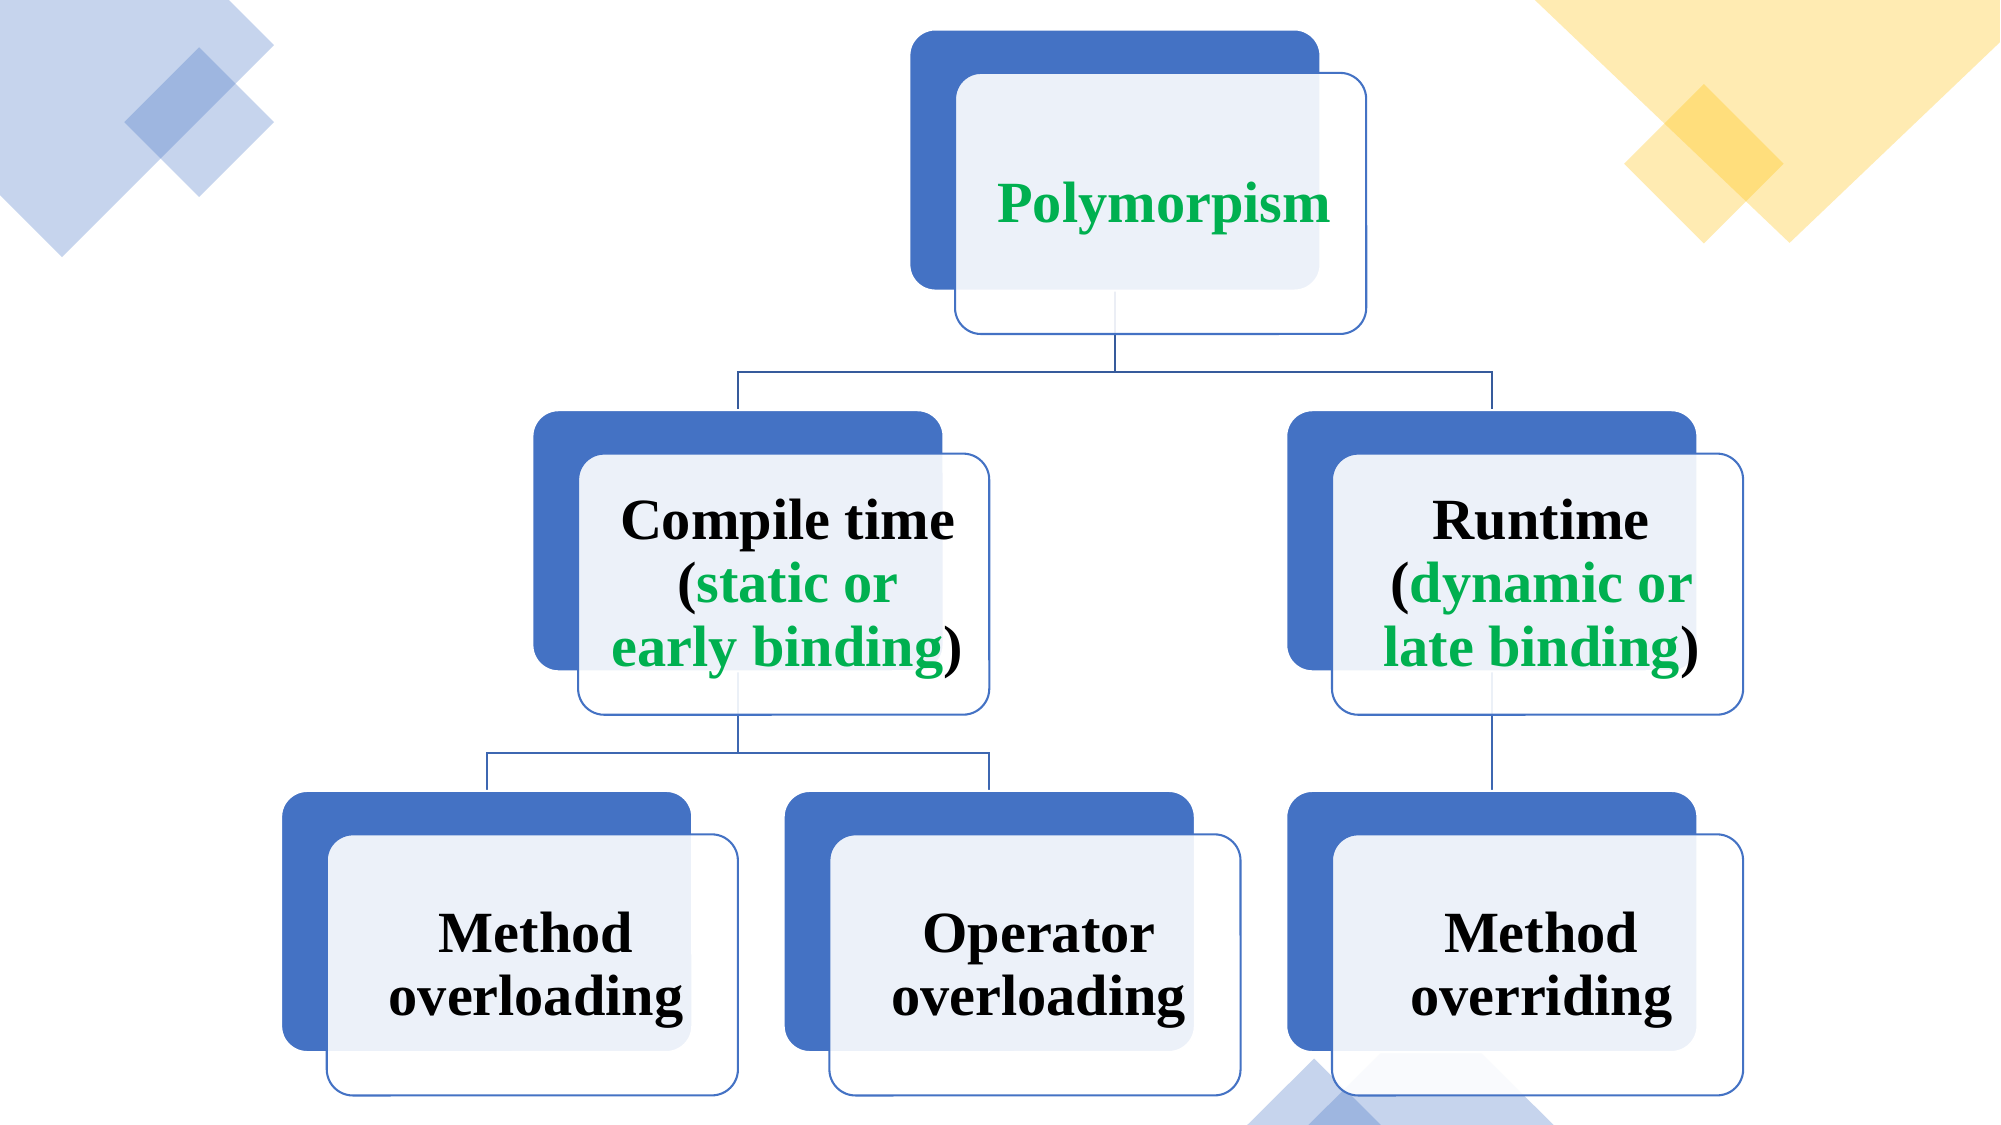

Polymorpism
Compile time (static or early binding)
Method overloading
Operator overloading
Runtime (dynamic or late binding)
Method overriding